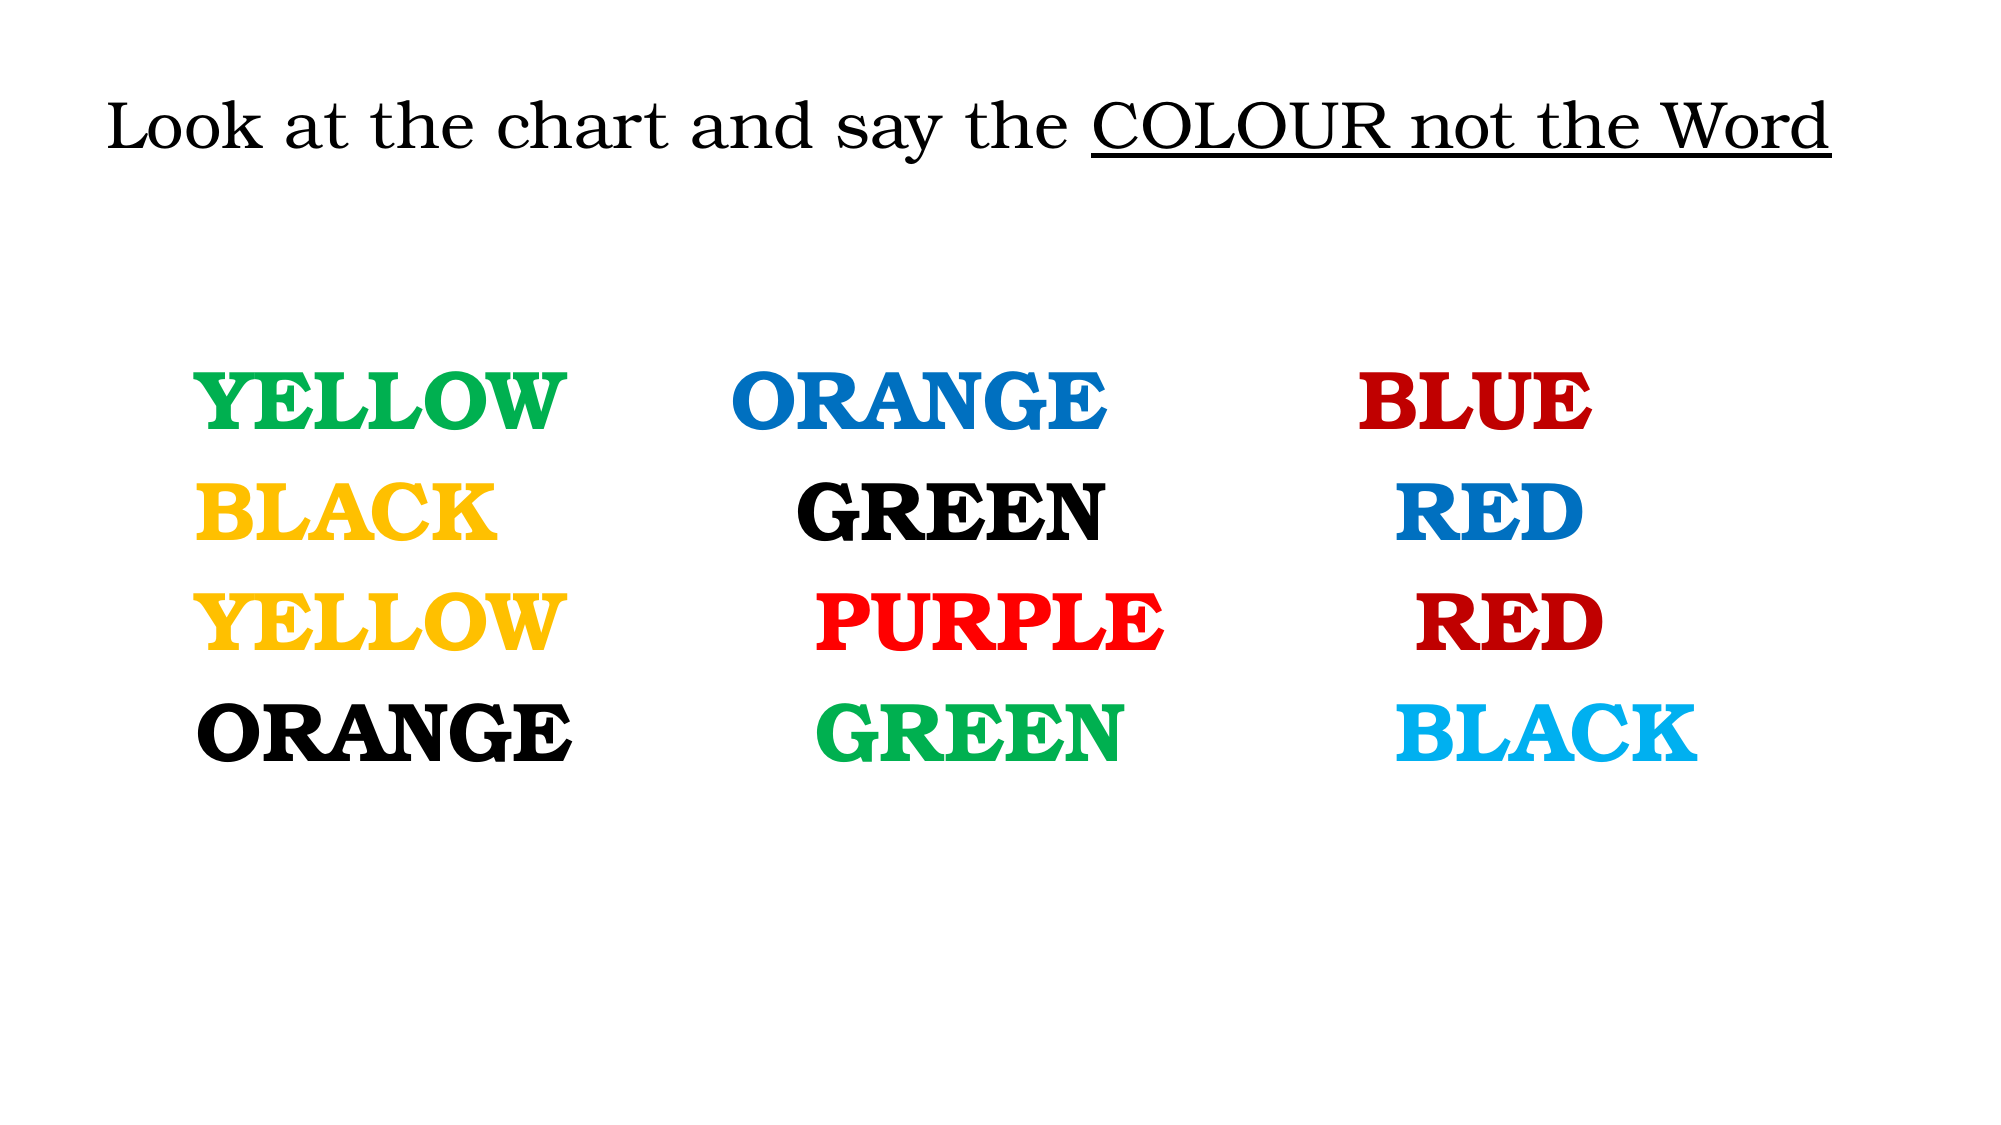

Look at the chart and say the COLOUR not the Word
YELLOW	   ORANGE	    BLUE
BLACK		GREEN		RED
YELLOW	      PURPLE	      RED
ORANGE	      GREEN		BLACK